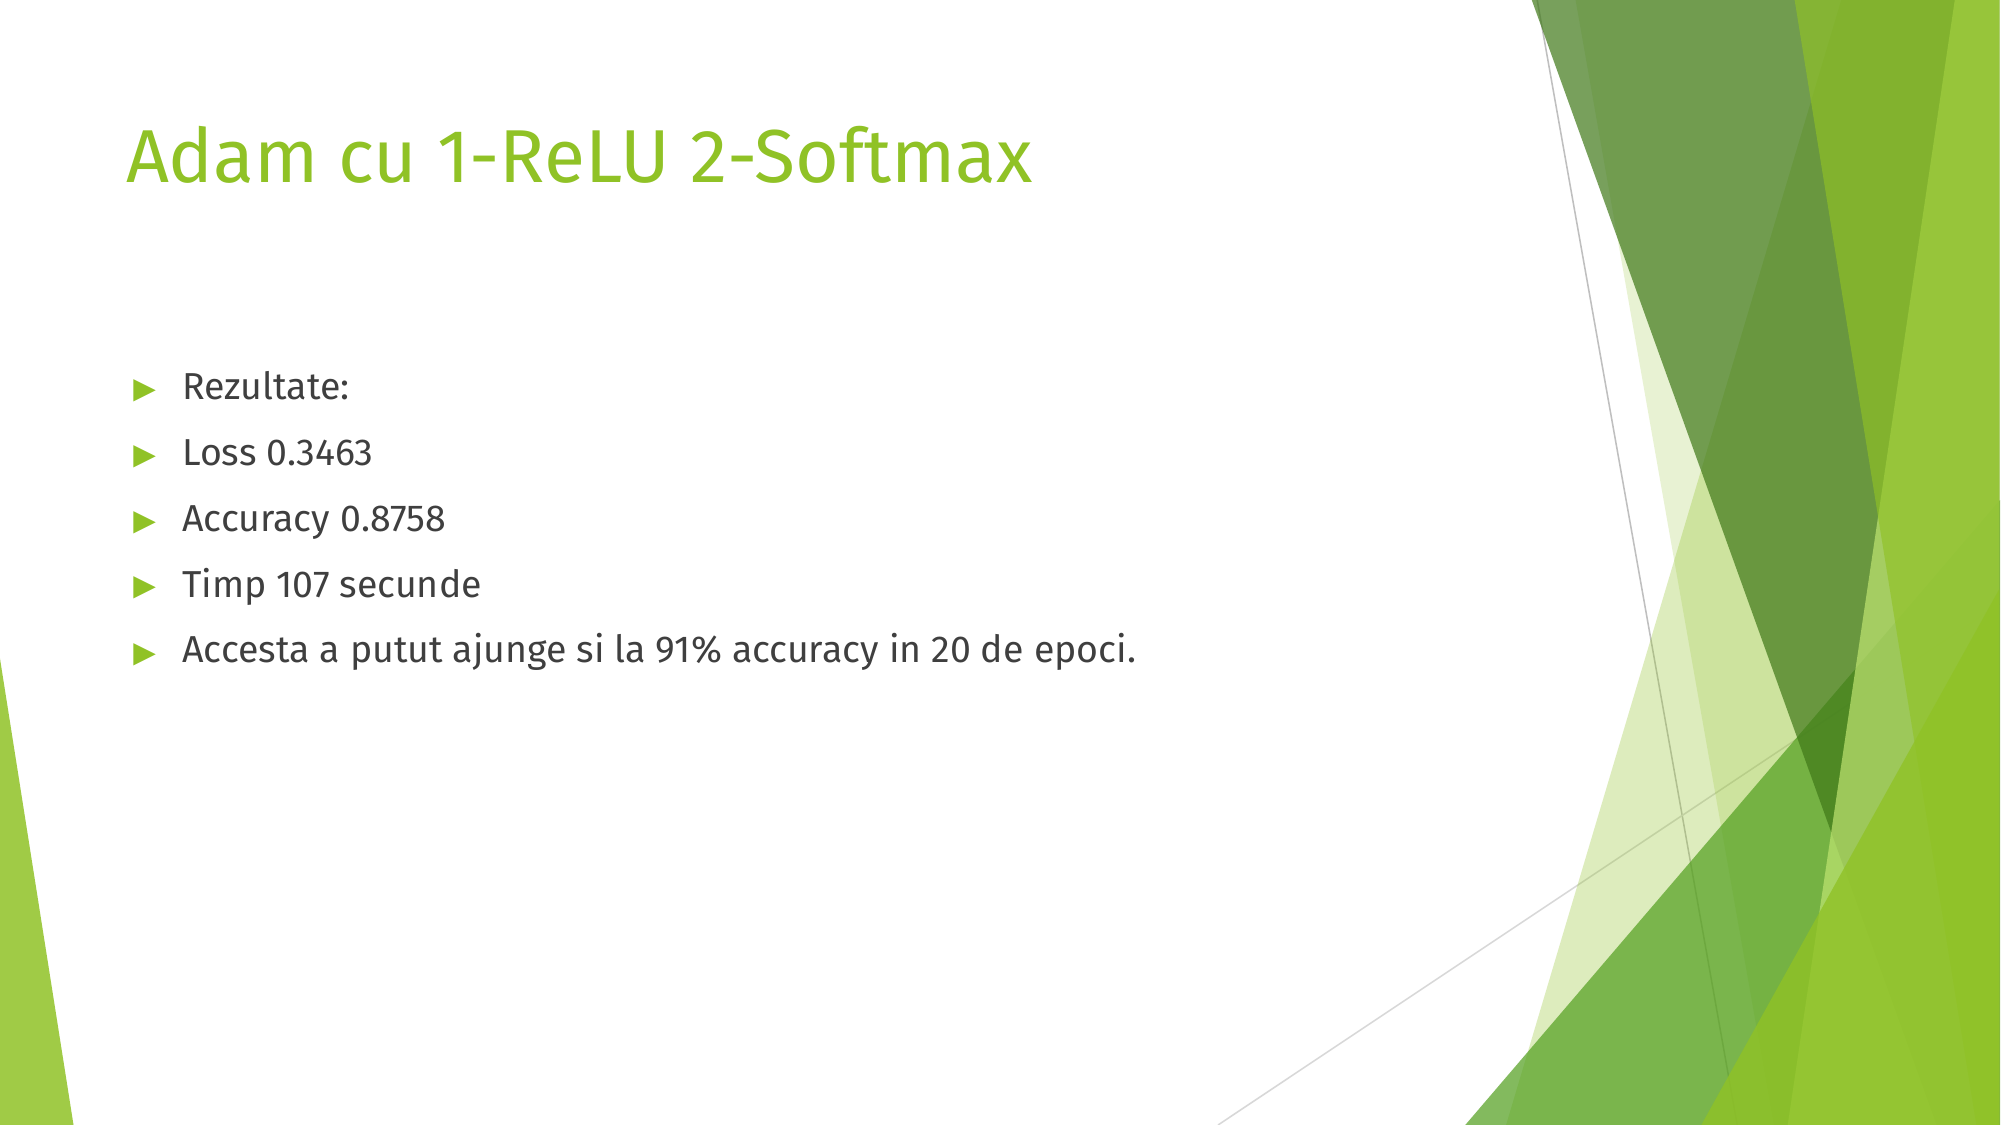

# Adam cu 1-ReLU 2-Softmax
Rezultate:
Loss 0.3463
Accuracy 0.8758
Timp 107 secunde
Accesta a putut ajunge si la 91% accuracy in 20 de epoci.